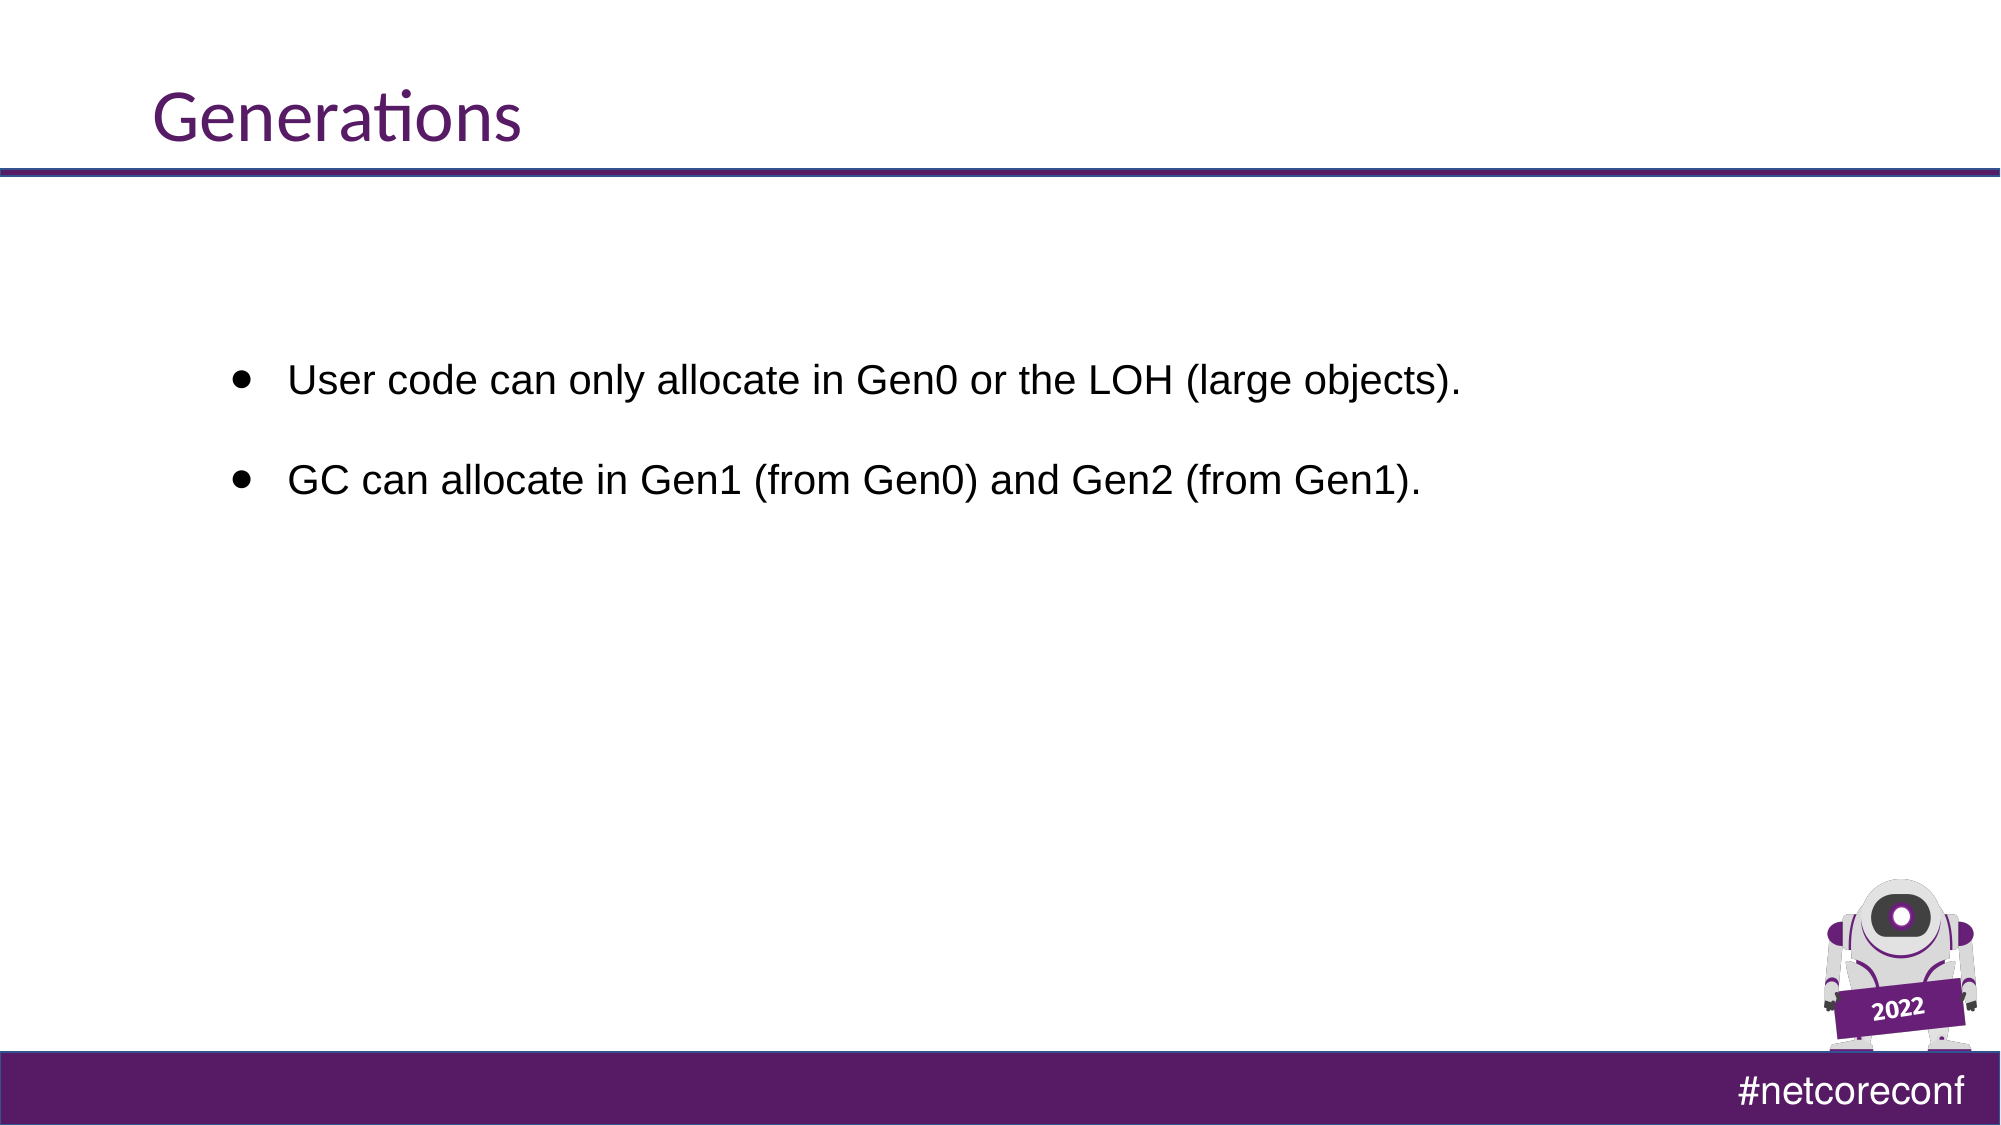

# Generations
User code can only allocate in Gen0 or the LOH (large objects).

GC can allocate in Gen1 (from Gen0) and Gen2 (from Gen1).